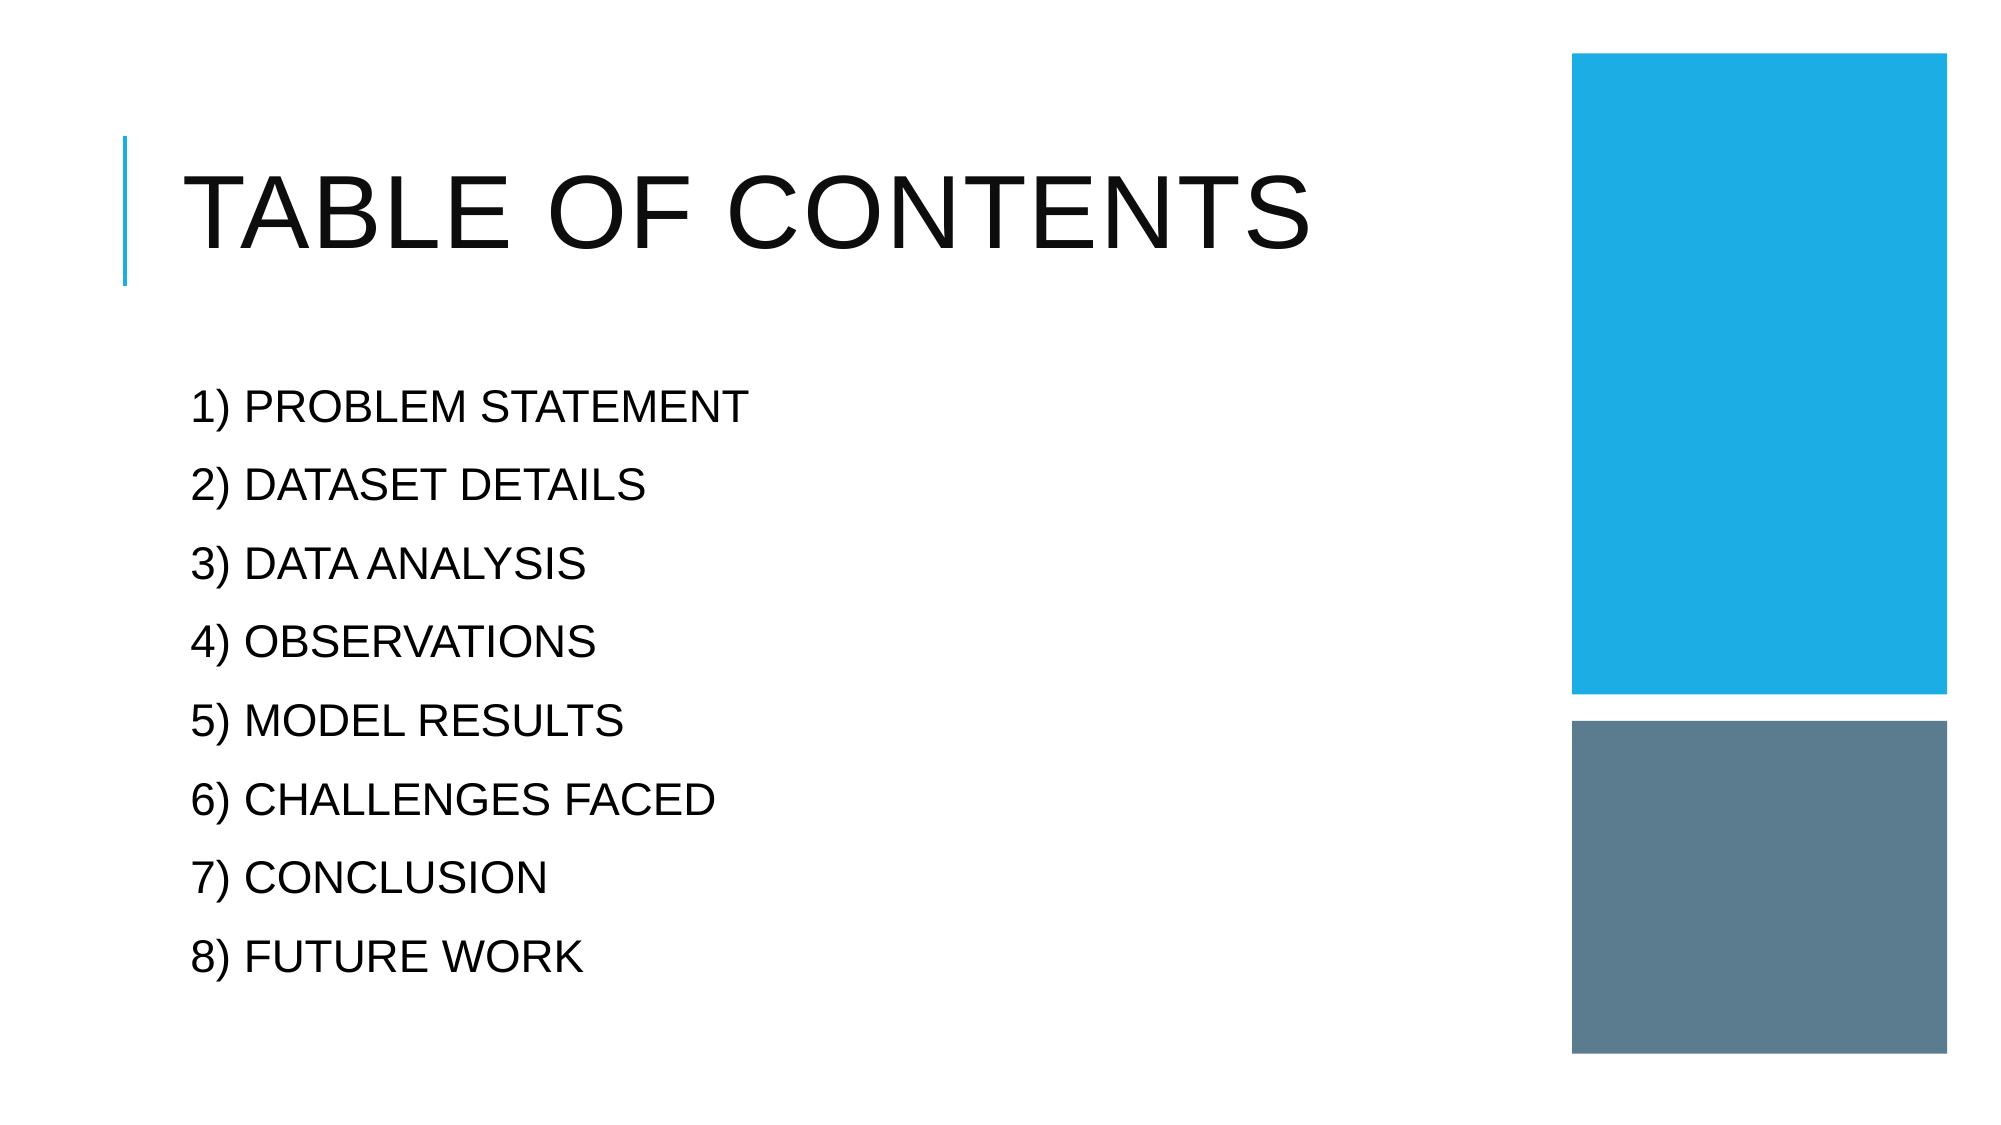

# TABLE OF CONTENTS
1) PROBLEM STATEMENT
2) DATASET DETAILS
3) DATA ANALYSIS
4) OBSERVATIONS
5) MODEL RESULTS
6) CHALLENGES FACED
7) CONCLUSION
8) FUTURE WORK